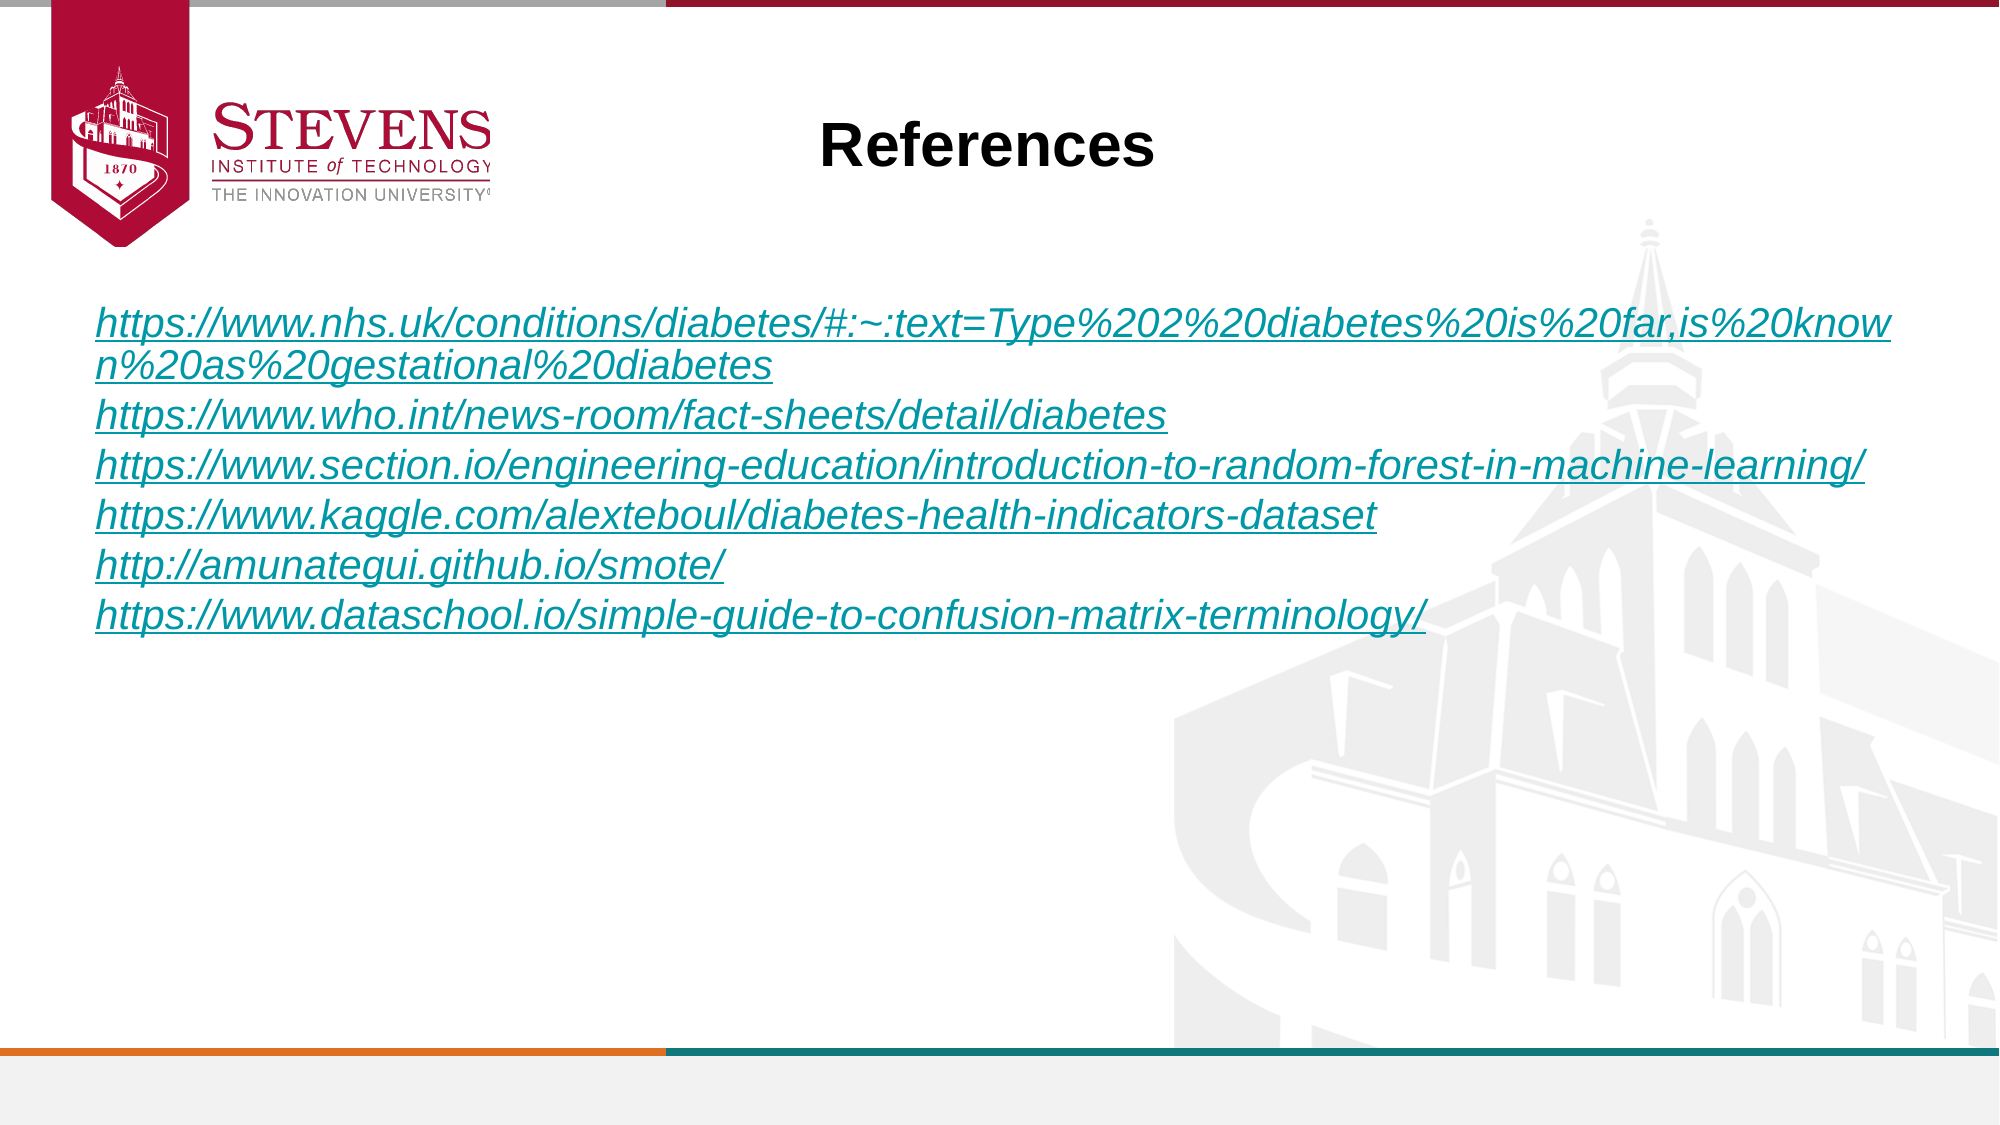

References
https://www.nhs.uk/conditions/diabetes/#:~:text=Type%202%20diabetes%20is%20far,is%20known%20as%20gestational%20diabetes
https://www.who.int/news-room/fact-sheets/detail/diabetes
https://www.section.io/engineering-education/introduction-to-random-forest-in-machine-learning/
https://www.kaggle.com/alexteboul/diabetes-health-indicators-dataset
http://amunategui.github.io/smote/
https://www.dataschool.io/simple-guide-to-confusion-matrix-terminology/